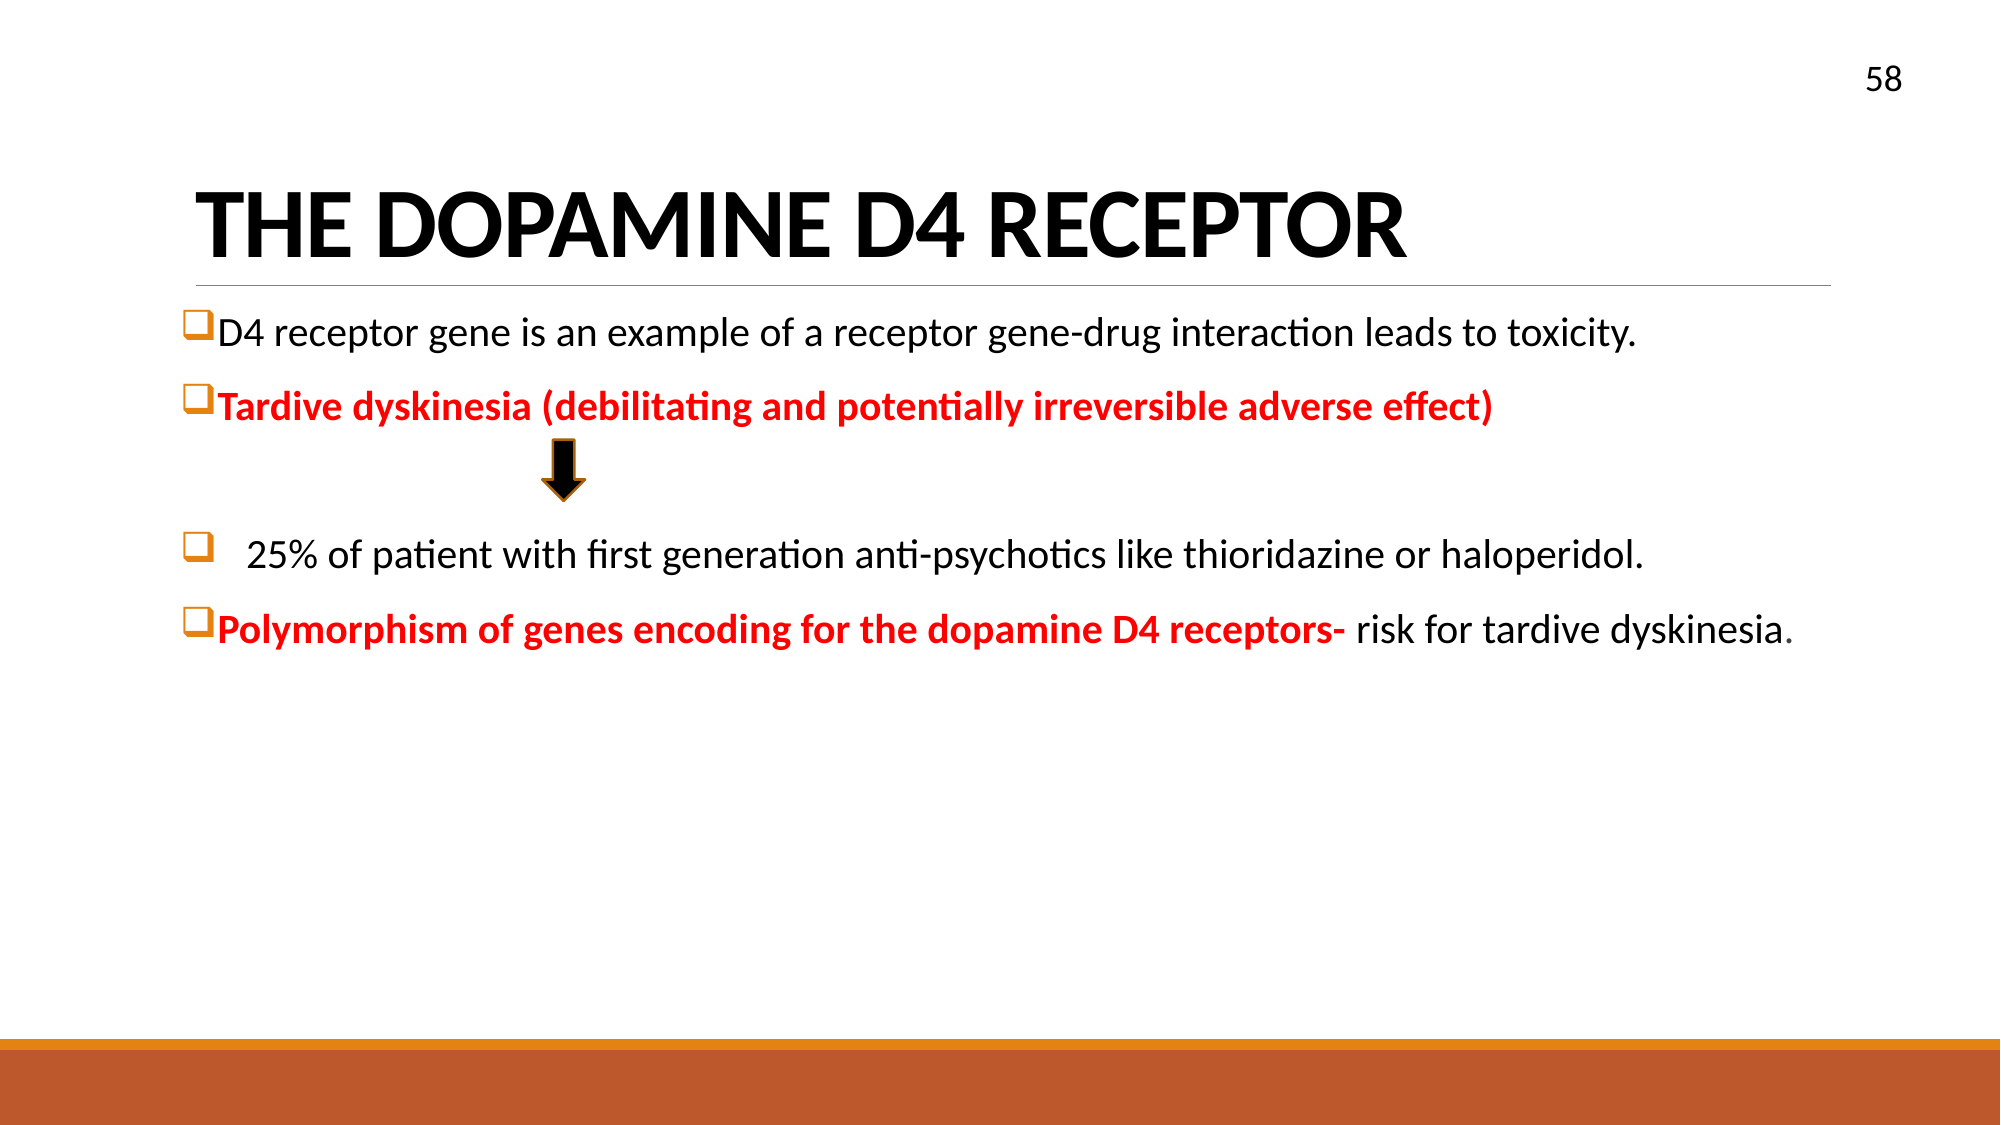

58
# THE DOPAMINE D4 RECEPTOR
D4 receptor gene is an example of a receptor gene-drug interaction leads to toxicity.
Tardive dyskinesia (debilitating and potentially irreversible adverse effect)

   25% of patient with first generation anti-psychotics like thioridazine or haloperidol.
Polymorphism of genes encoding for the dopamine D4 receptors- risk for tardive dyskinesia.